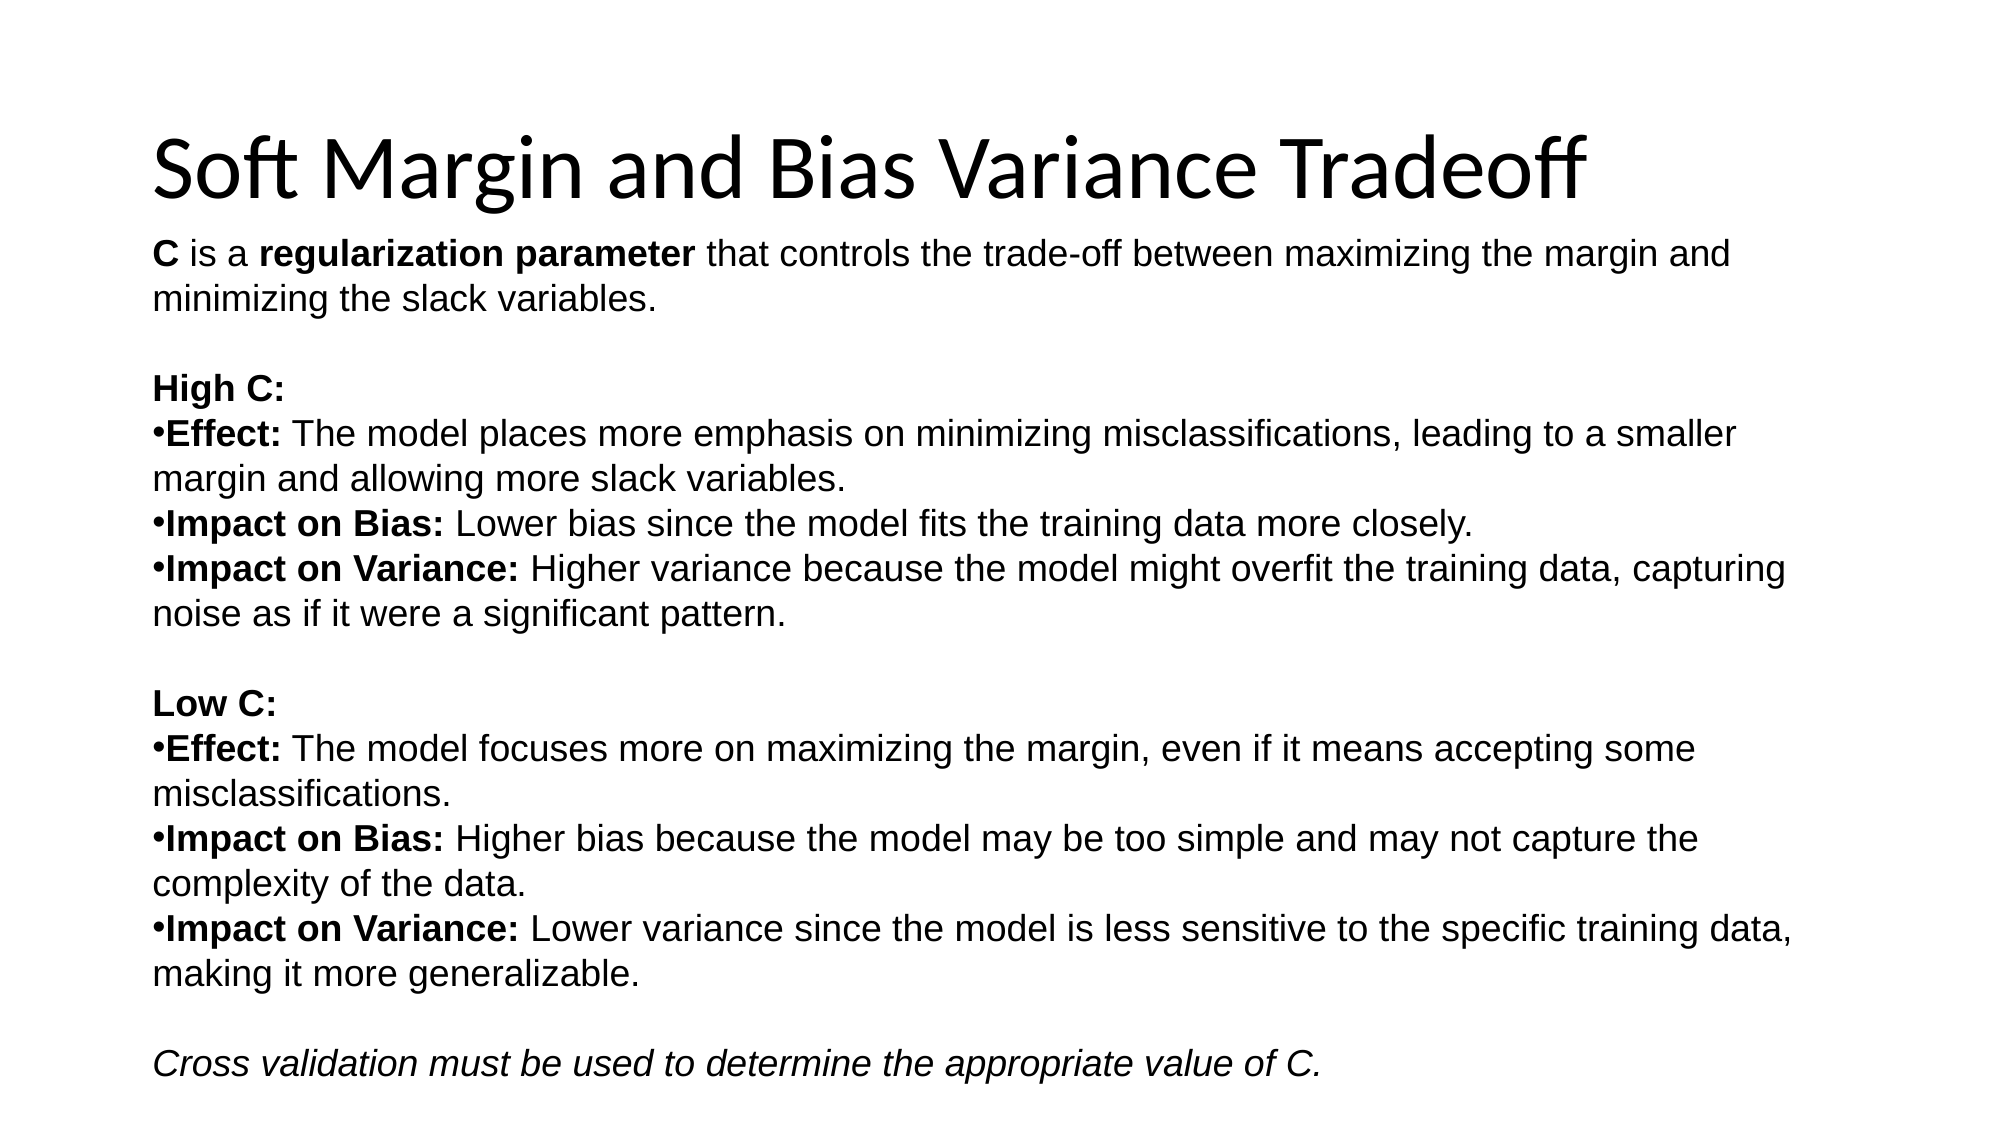

# Soft Margin and Bias Variance Tradeoff
C is a regularization parameter that controls the trade-off between maximizing the margin and minimizing the slack variables.

High C:
Effect: The model places more emphasis on minimizing misclassifications, leading to a smaller margin and allowing more slack variables.
Impact on Bias: Lower bias since the model fits the training data more closely.
Impact on Variance: Higher variance because the model might overfit the training data, capturing noise as if it were a significant pattern.

Low C:
Effect: The model focuses more on maximizing the margin, even if it means accepting some misclassifications.
Impact on Bias: Higher bias because the model may be too simple and may not capture the complexity of the data.
Impact on Variance: Lower variance since the model is less sensitive to the specific training data, making it more generalizable.

Cross validation must be used to determine the appropriate value of C.